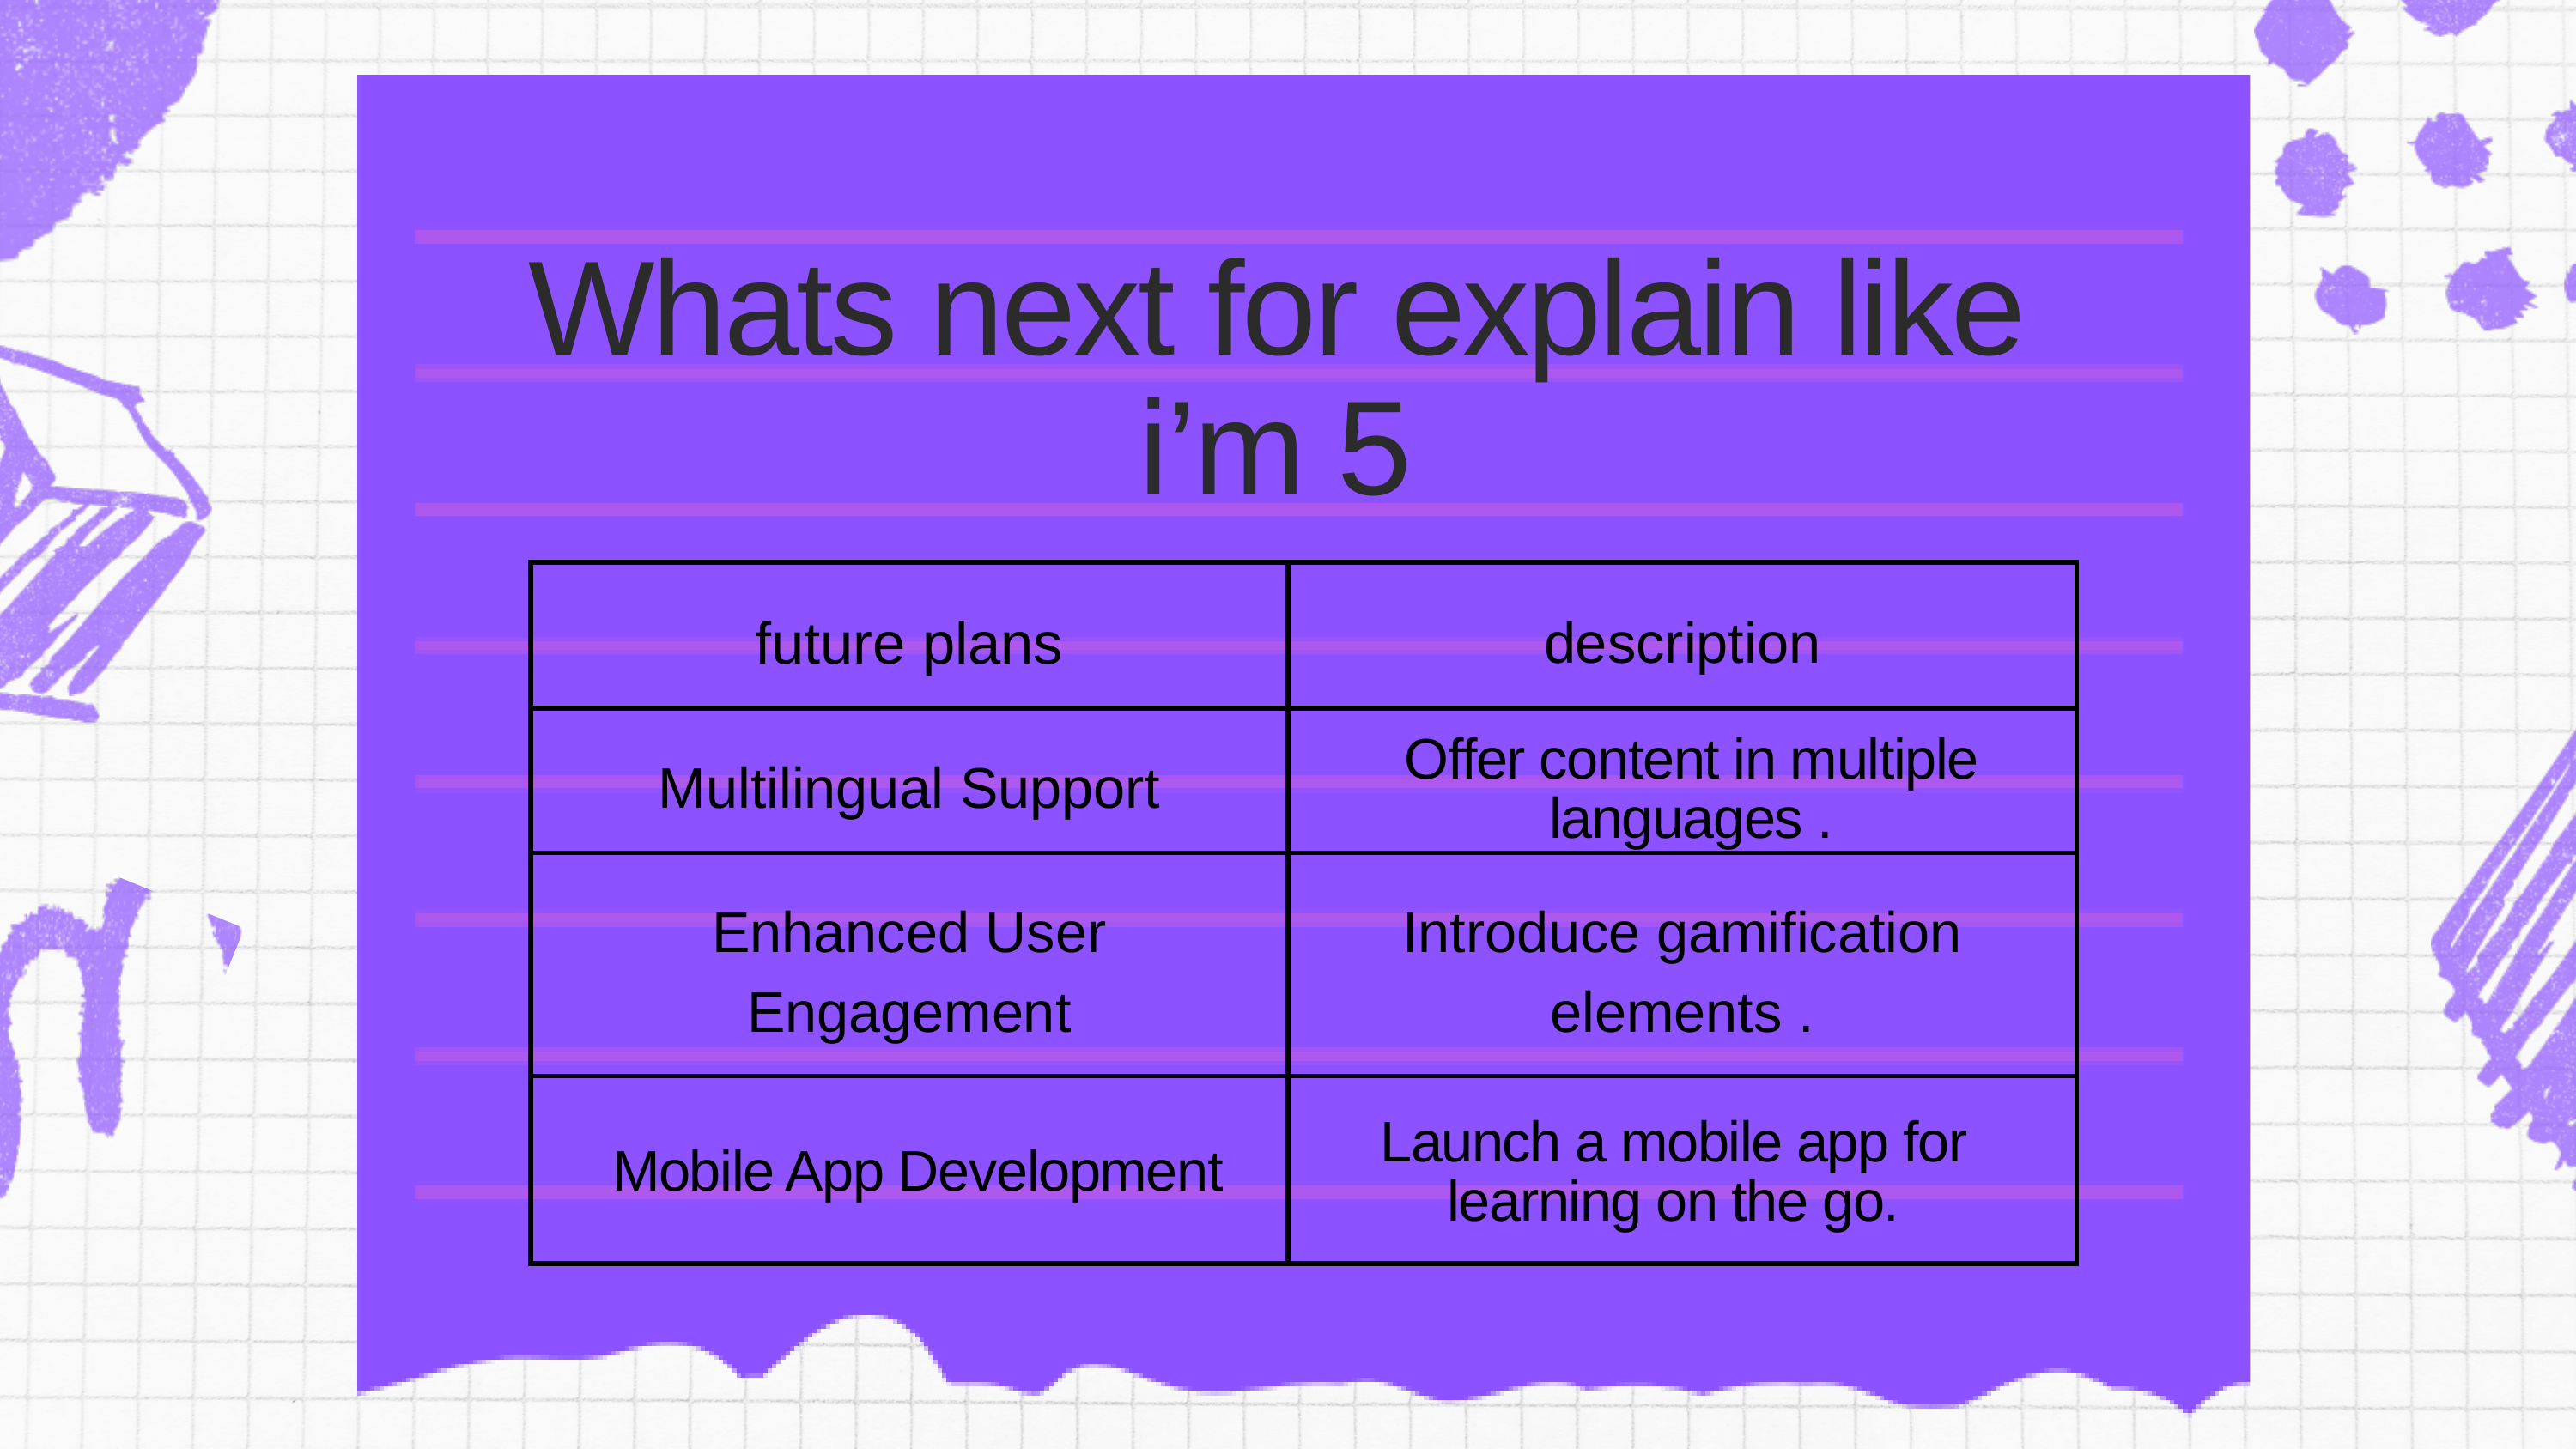

Whats next for explain like i’m 5

| future plans | description |
| --- | --- |
| Multilingual Support |  |
| Enhanced User Engagement | Introduce gamification elements . |
|  |  |

Offer content in multiple languages .

Launch a mobile app for learning on the go.
Mobile App Development